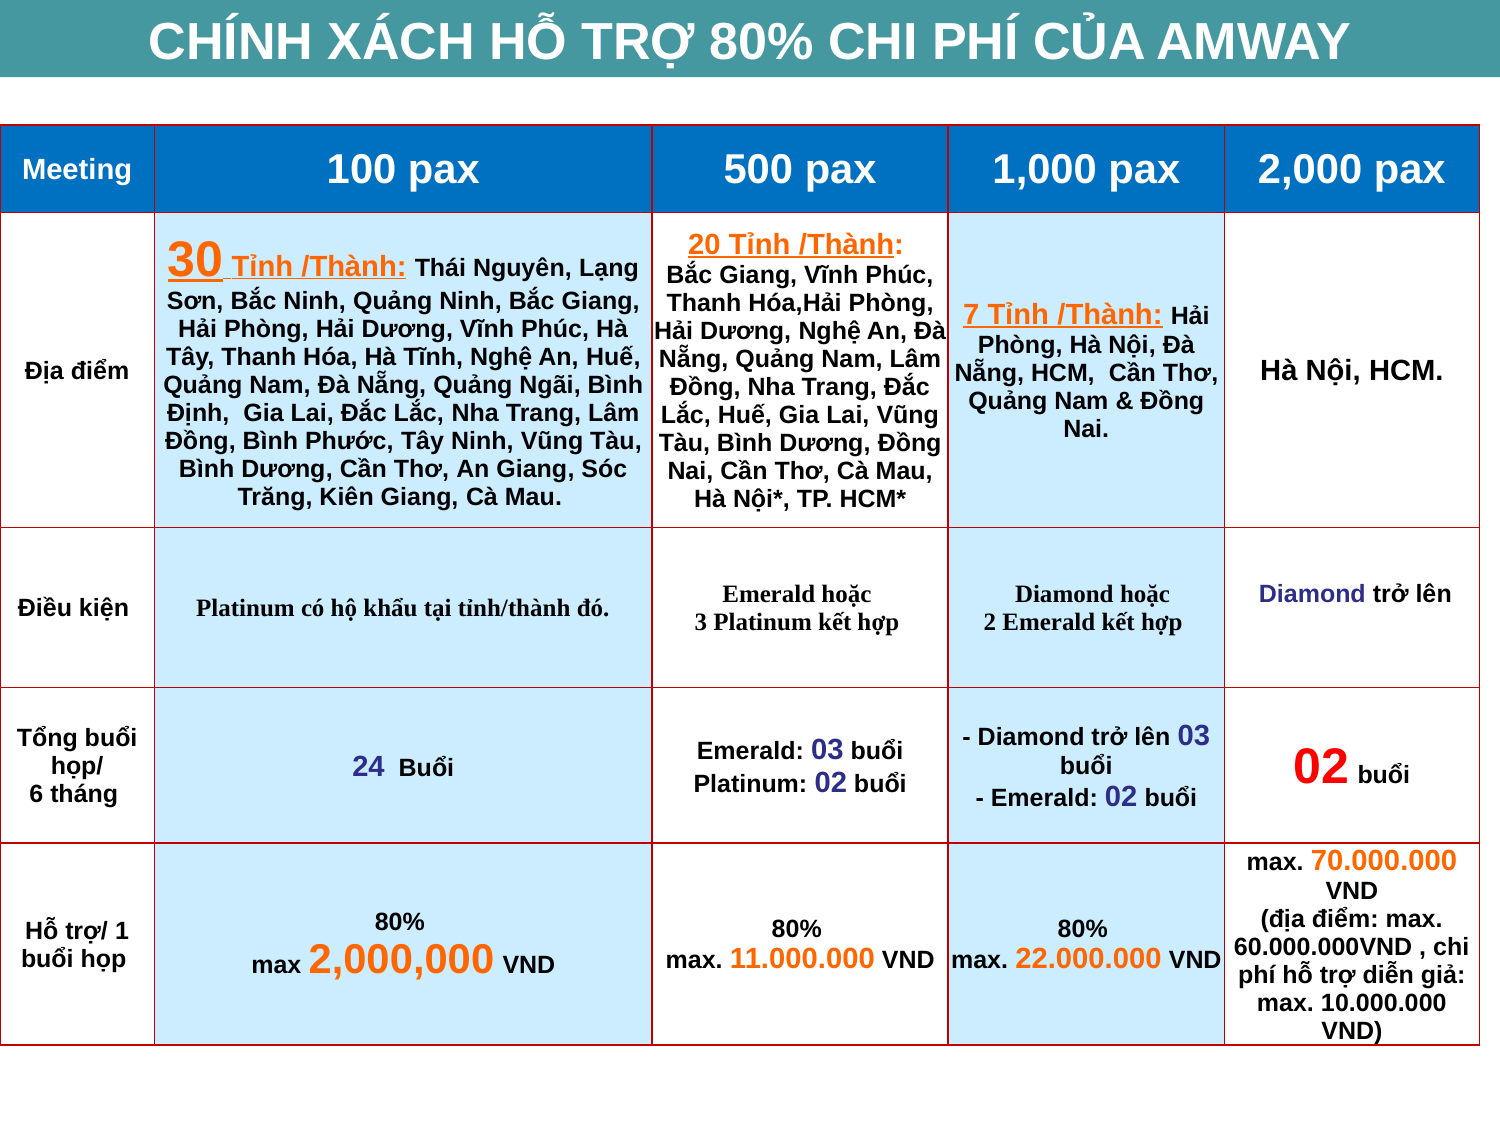

CHÍNH XÁCH HỖ TRỢ 80% CHI PHÍ CỦA AMWAY
| Meeting | 100 pax | 500 pax | 1,000 pax | 2,000 pax |
| --- | --- | --- | --- | --- |
| Địa điểm | 30 Tỉnh /Thành: Thái Nguyên, Lạng Sơn, Bắc Ninh, Quảng Ninh, Bắc Giang, Hải Phòng, Hải Dương, Vĩnh Phúc, Hà Tây, Thanh Hóa, Hà Tĩnh, Nghệ An, Huế, Quảng Nam, Đà Nẵng, Quảng Ngãi, Bình Định, Gia Lai, Đắc Lắc, Nha Trang, Lâm Đồng, Bình Phước, Tây Ninh, Vũng Tàu, Bình Dương, Cần Thơ, An Giang, Sóc Trăng, Kiên Giang, Cà Mau. | 20 Tỉnh /Thành: Bắc Giang, Vĩnh Phúc, Thanh Hóa,Hải Phòng, Hải Dương, Nghệ An, Đà Nẵng, Quảng Nam, Lâm Đồng, Nha Trang, Đắc Lắc, Huế, Gia Lai, Vũng Tàu, Bình Dương, Đồng Nai, Cần Thơ, Cà Mau, Hà Nội\*, TP. HCM\* | 7 Tỉnh /Thành: Hải Phòng, Hà Nội, Đà Nẵng, HCM, Cần Thơ, Quảng Nam & Đồng Nai. | Hà Nội, HCM. |
| Điều kiện | Platinum có hộ khẩu tại tỉnh/thành đó. | Emerald hoặc 3 Platinum kết hợp | Diamond hoặc 2 Emerald kết hợp | Diamond trở lên |
| Tổng buổi họp/ 6 tháng | 24 Buổi | Emerald: 03 buổi Platinum: 02 buổi | - Diamond trở lên 03 buổi - Emerald: 02 buổi | 02 buổi |
| Hỗ trợ/ 1 buổi họp | 80% max 2,000,000 VND | 80% max. 11.000.000 VND | 80% max. 22.000.000 VND | max. 70.000.000 VND (địa điểm: max. 60.000.000VND , chi phí hỗ trợ diễn giả: max. 10.000.000 VND) |